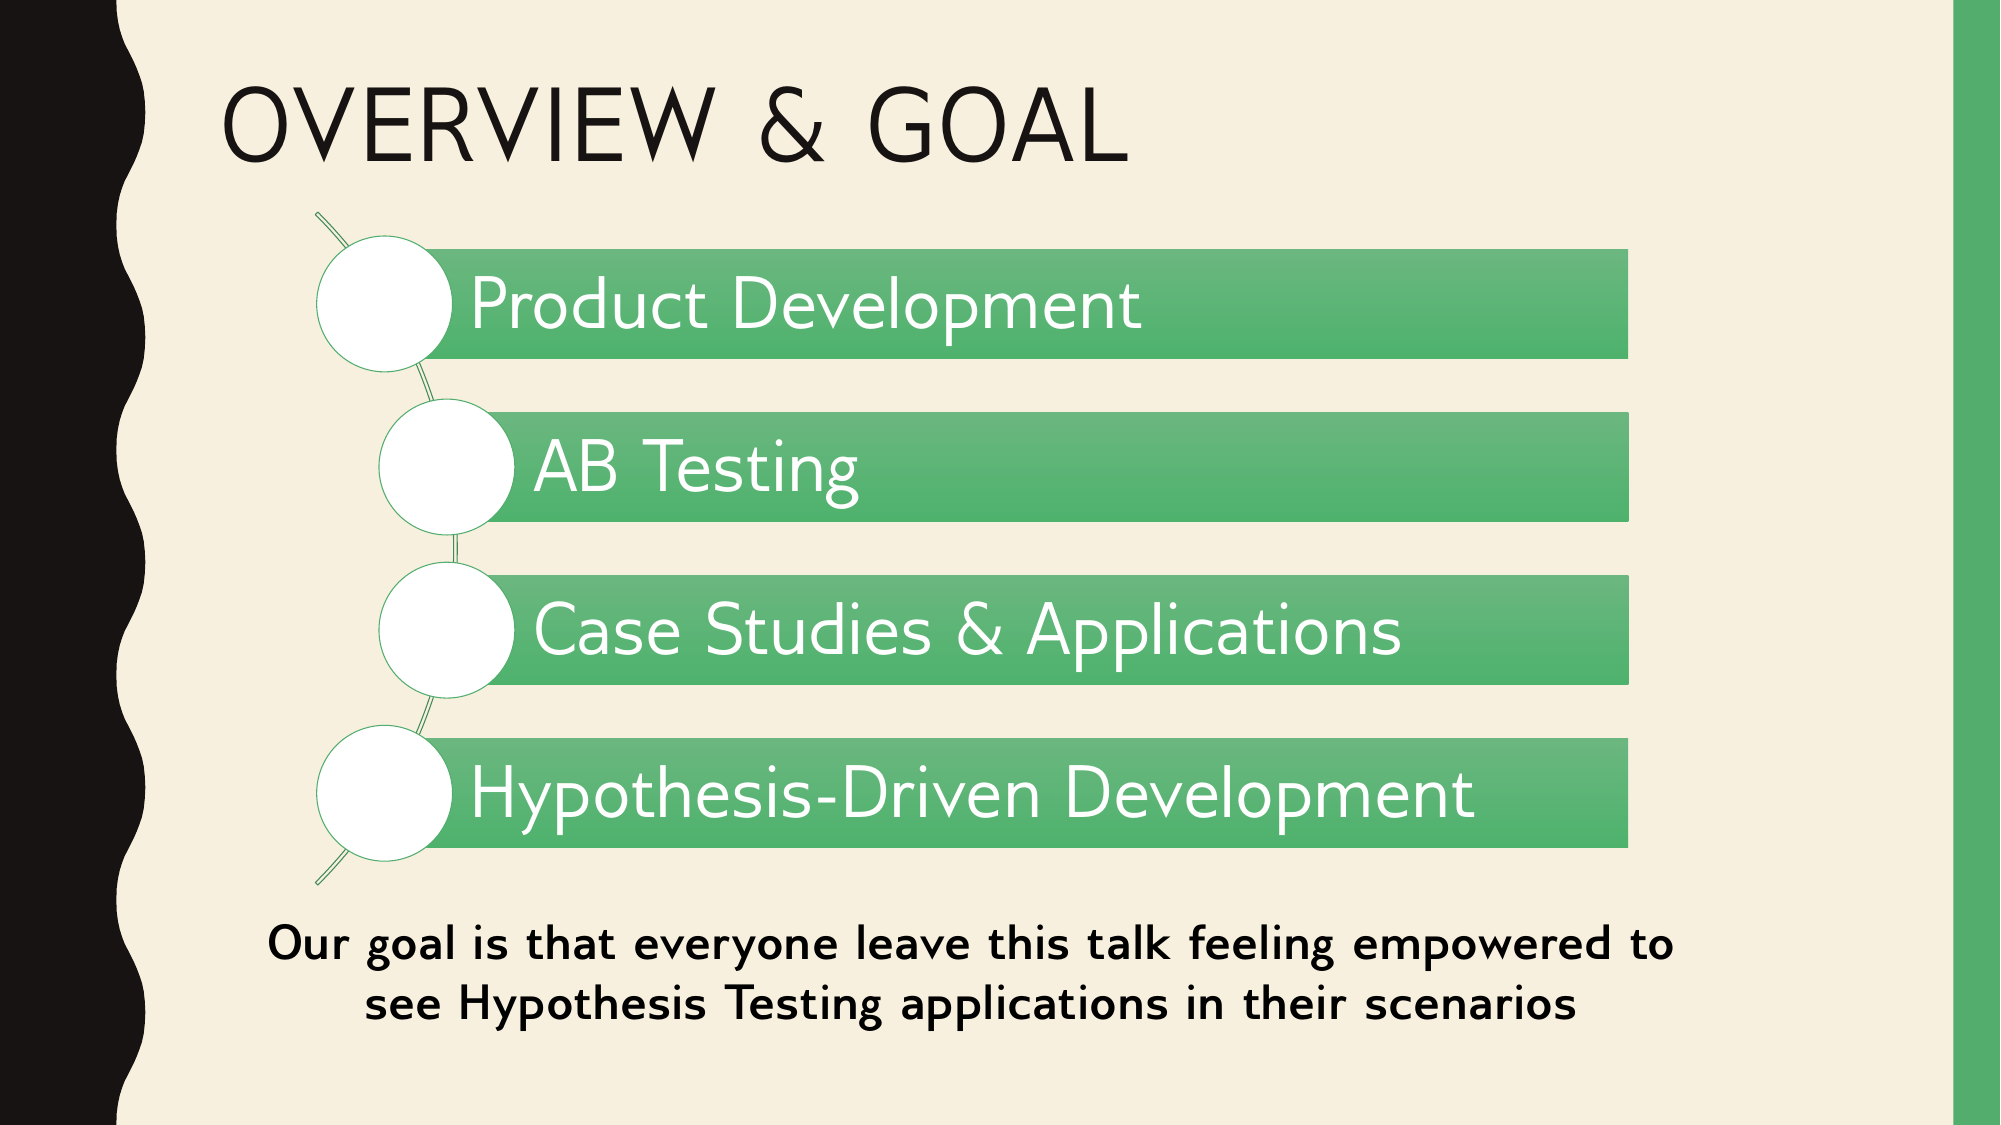

# Overview & Goal
Product Development
AB Testing
Case Studies & Applications
Hypothesis-Driven Development
Our goal is that everyone leave this talk feeling empowered to see Hypothesis Testing applications in their scenarios